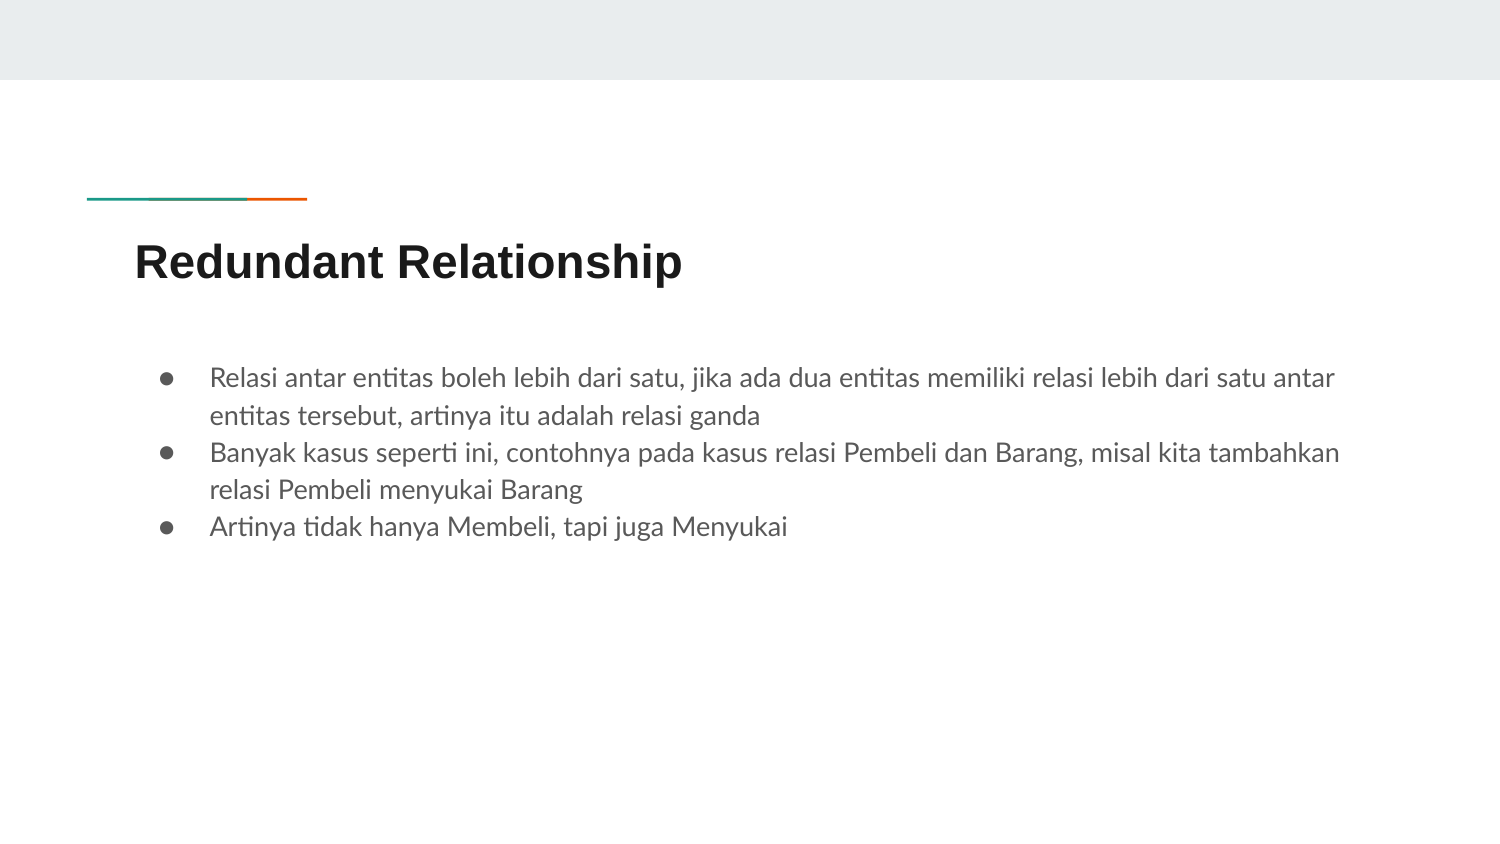

# Redundant Relationship
Relasi antar entitas boleh lebih dari satu, jika ada dua entitas memiliki relasi lebih dari satu antar entitas tersebut, artinya itu adalah relasi ganda
Banyak kasus seperti ini, contohnya pada kasus relasi Pembeli dan Barang, misal kita tambahkan relasi Pembeli menyukai Barang
Artinya tidak hanya Membeli, tapi juga Menyukai